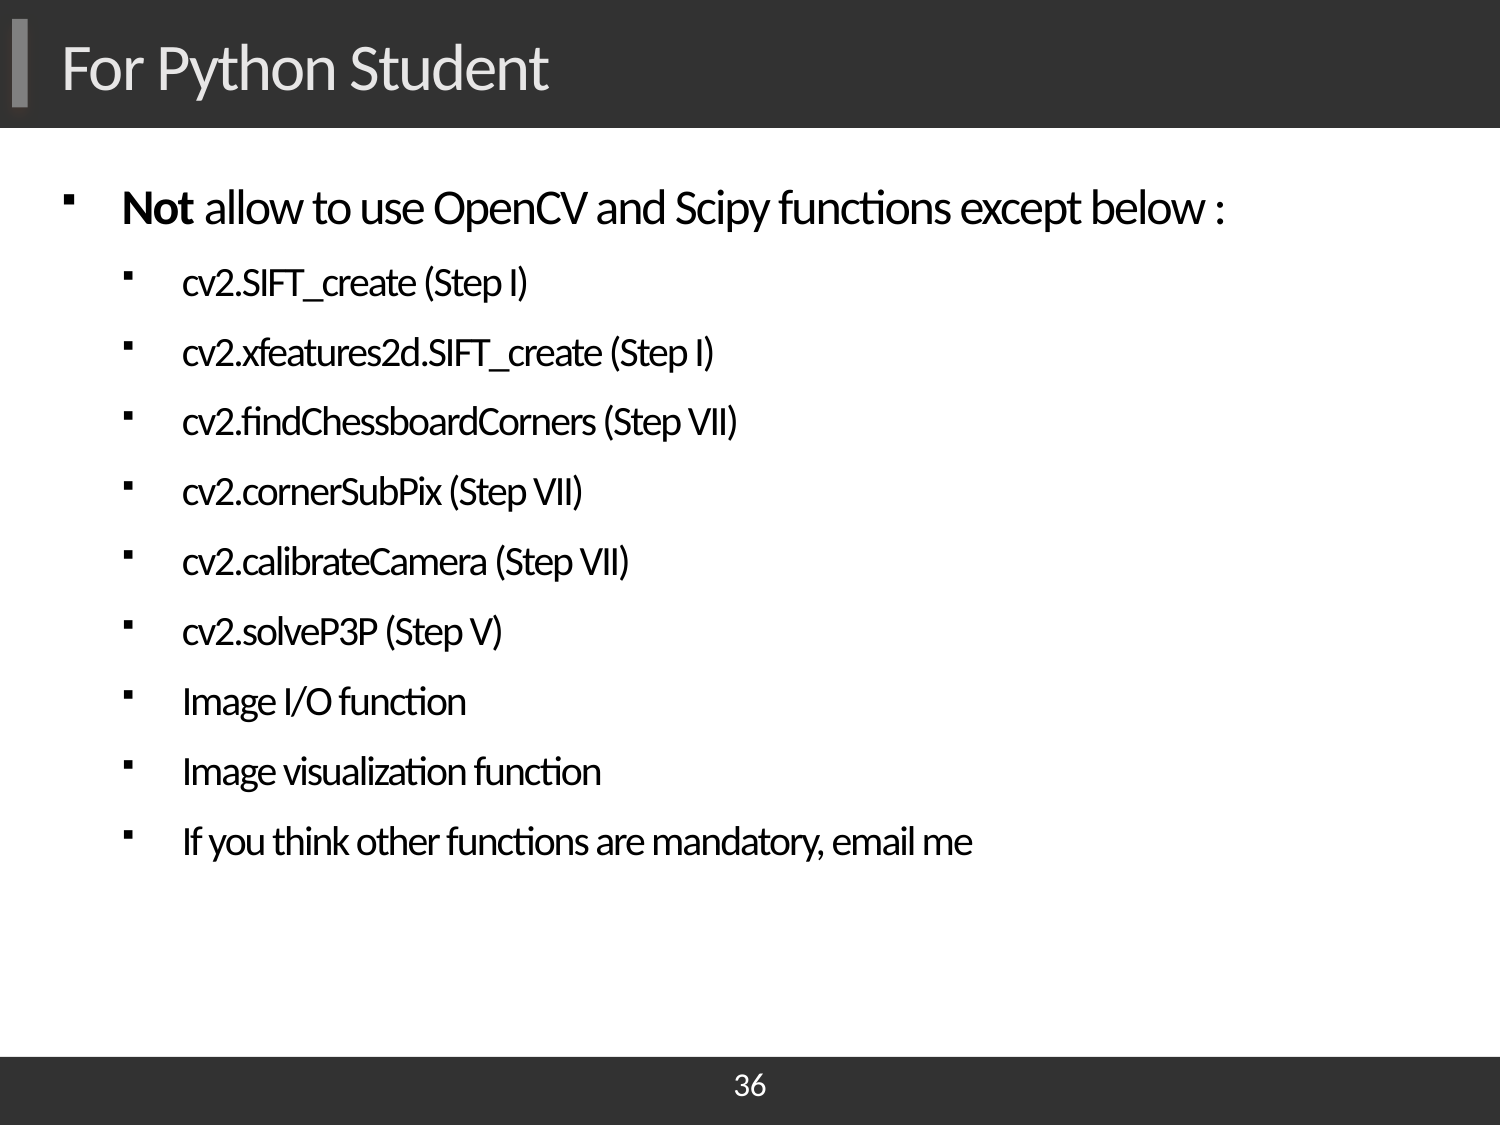

# For Python Student
Not allow to use OpenCV and Scipy functions except below :
cv2.SIFT_create (Step I)
cv2.xfeatures2d.SIFT_create (Step I)
cv2.findChessboardCorners (Step VII)
cv2.cornerSubPix (Step VII)
cv2.calibrateCamera (Step VII)
cv2.solveP3P (Step V)
Image I/O function
Image visualization function
If you think other functions are mandatory, email me
36